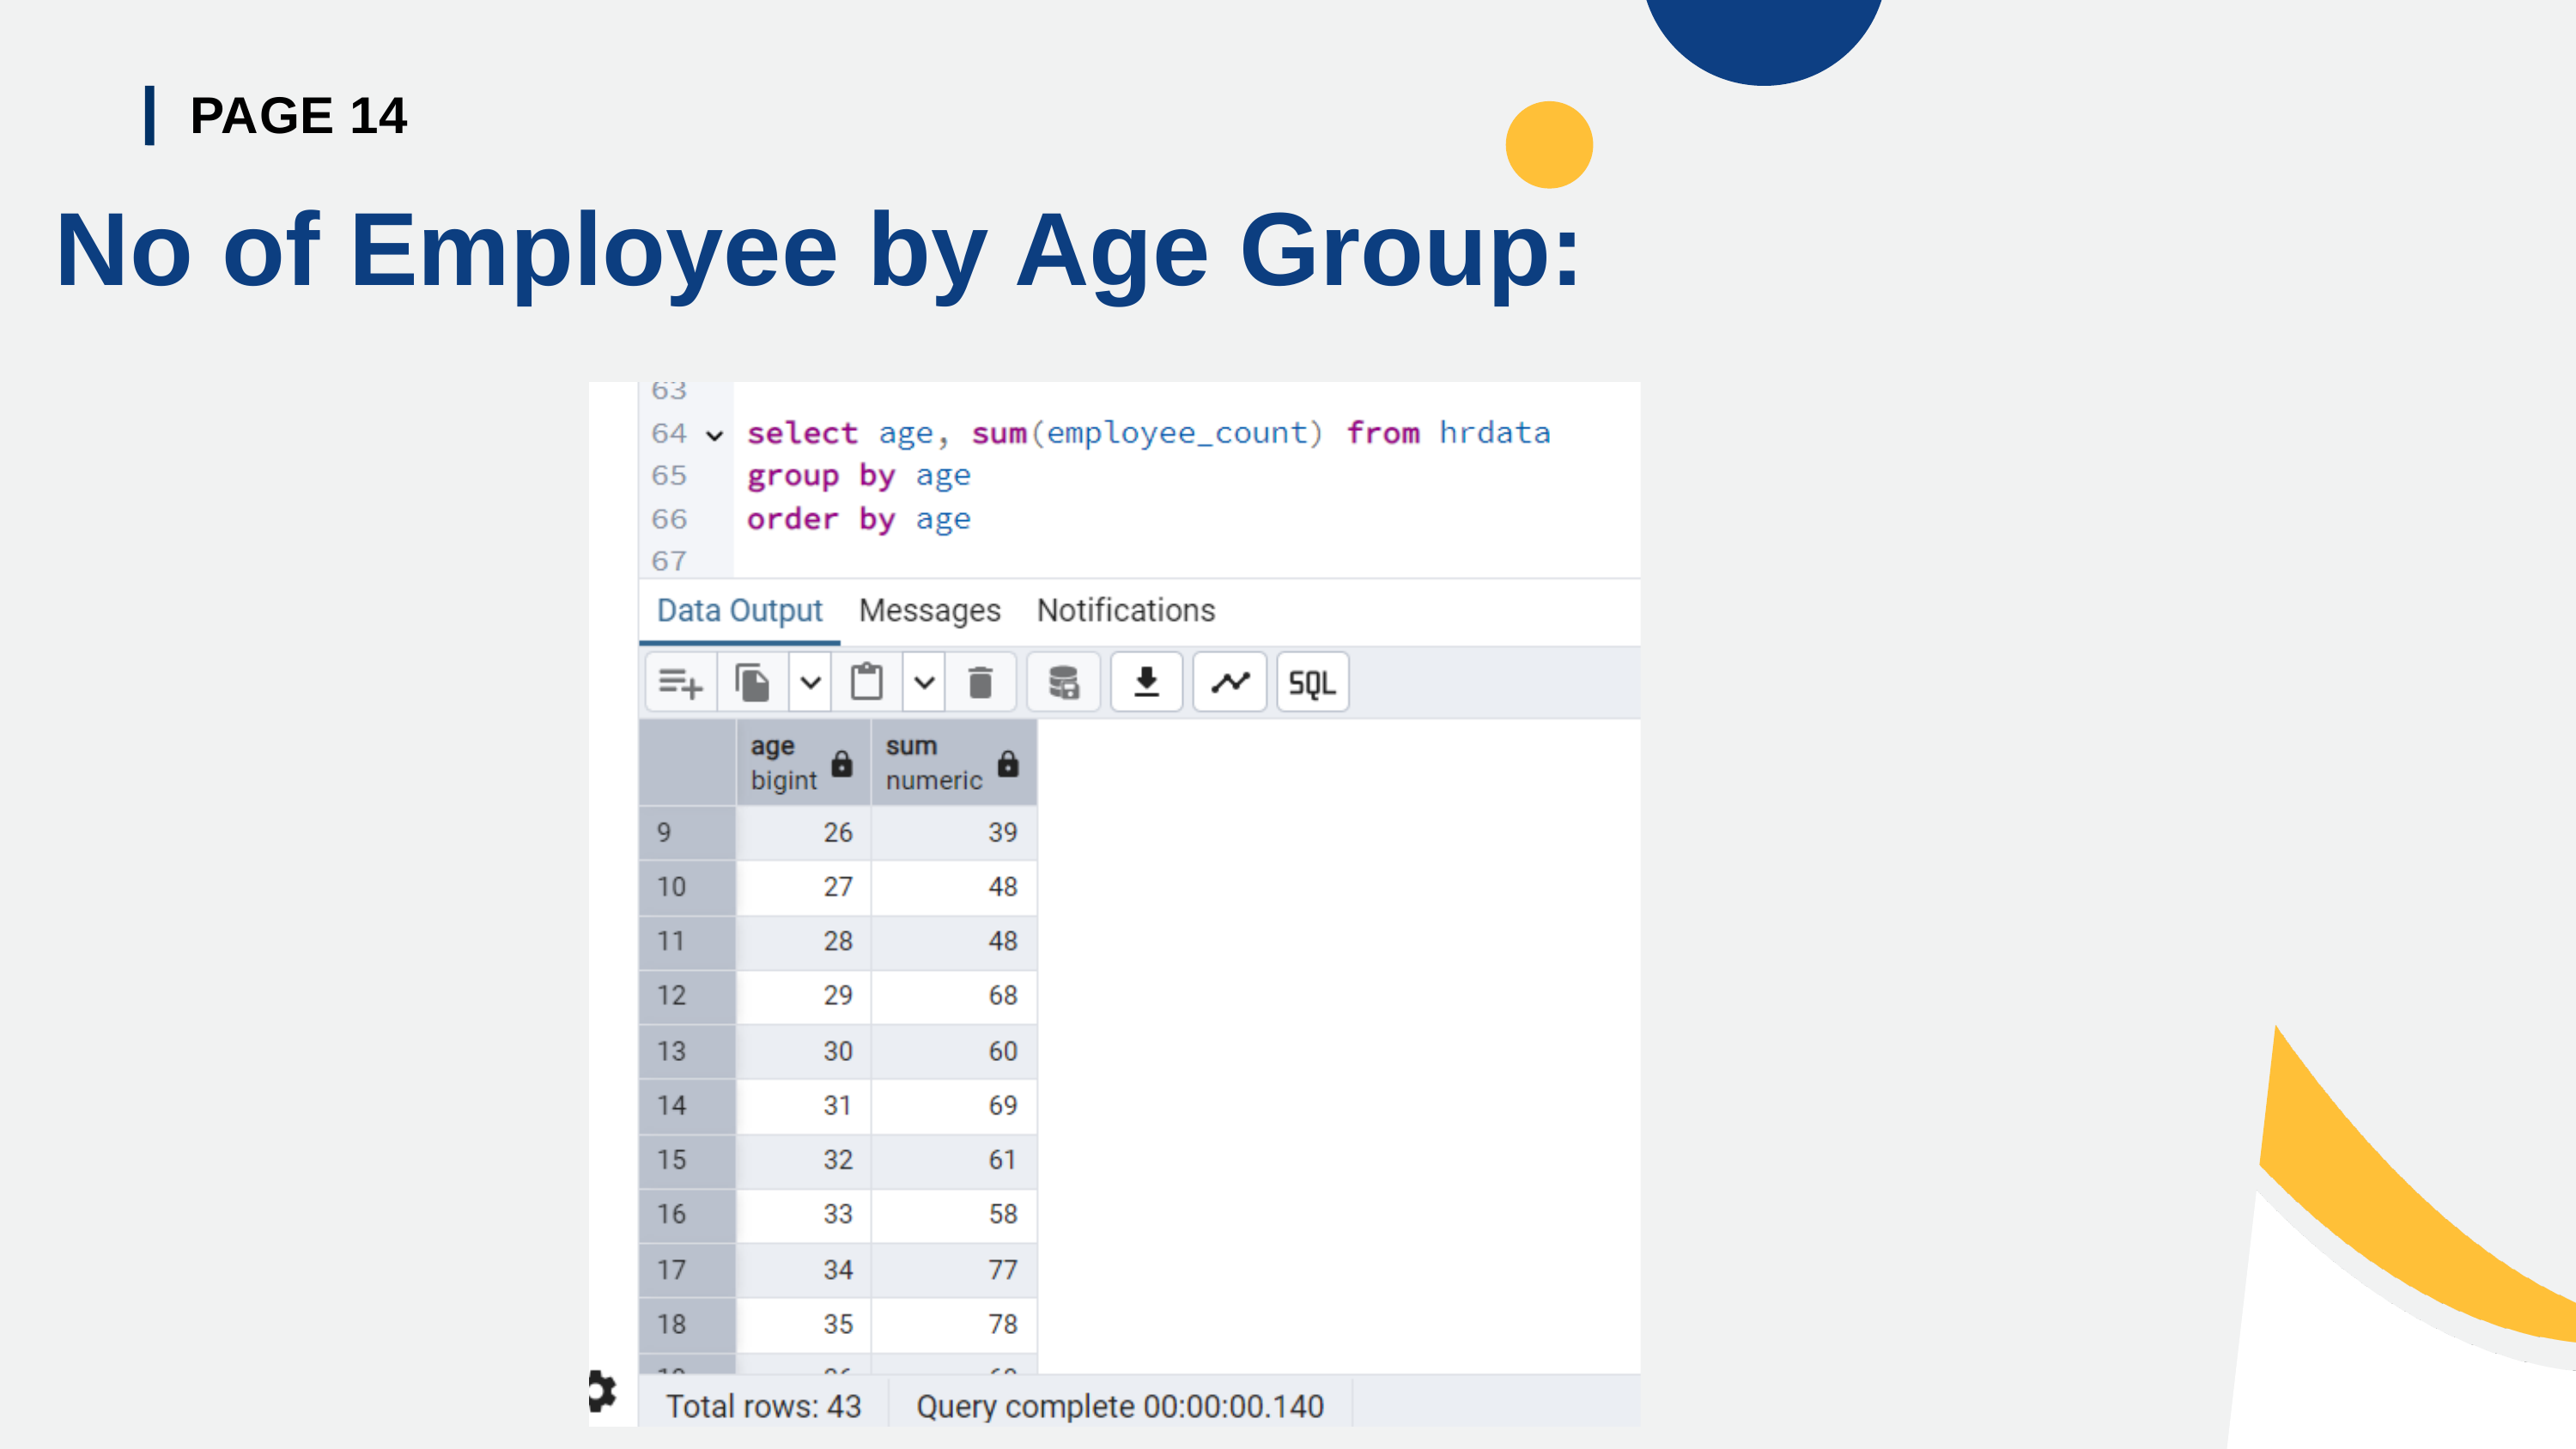

PAGE 14

No of Employee by Age Group: